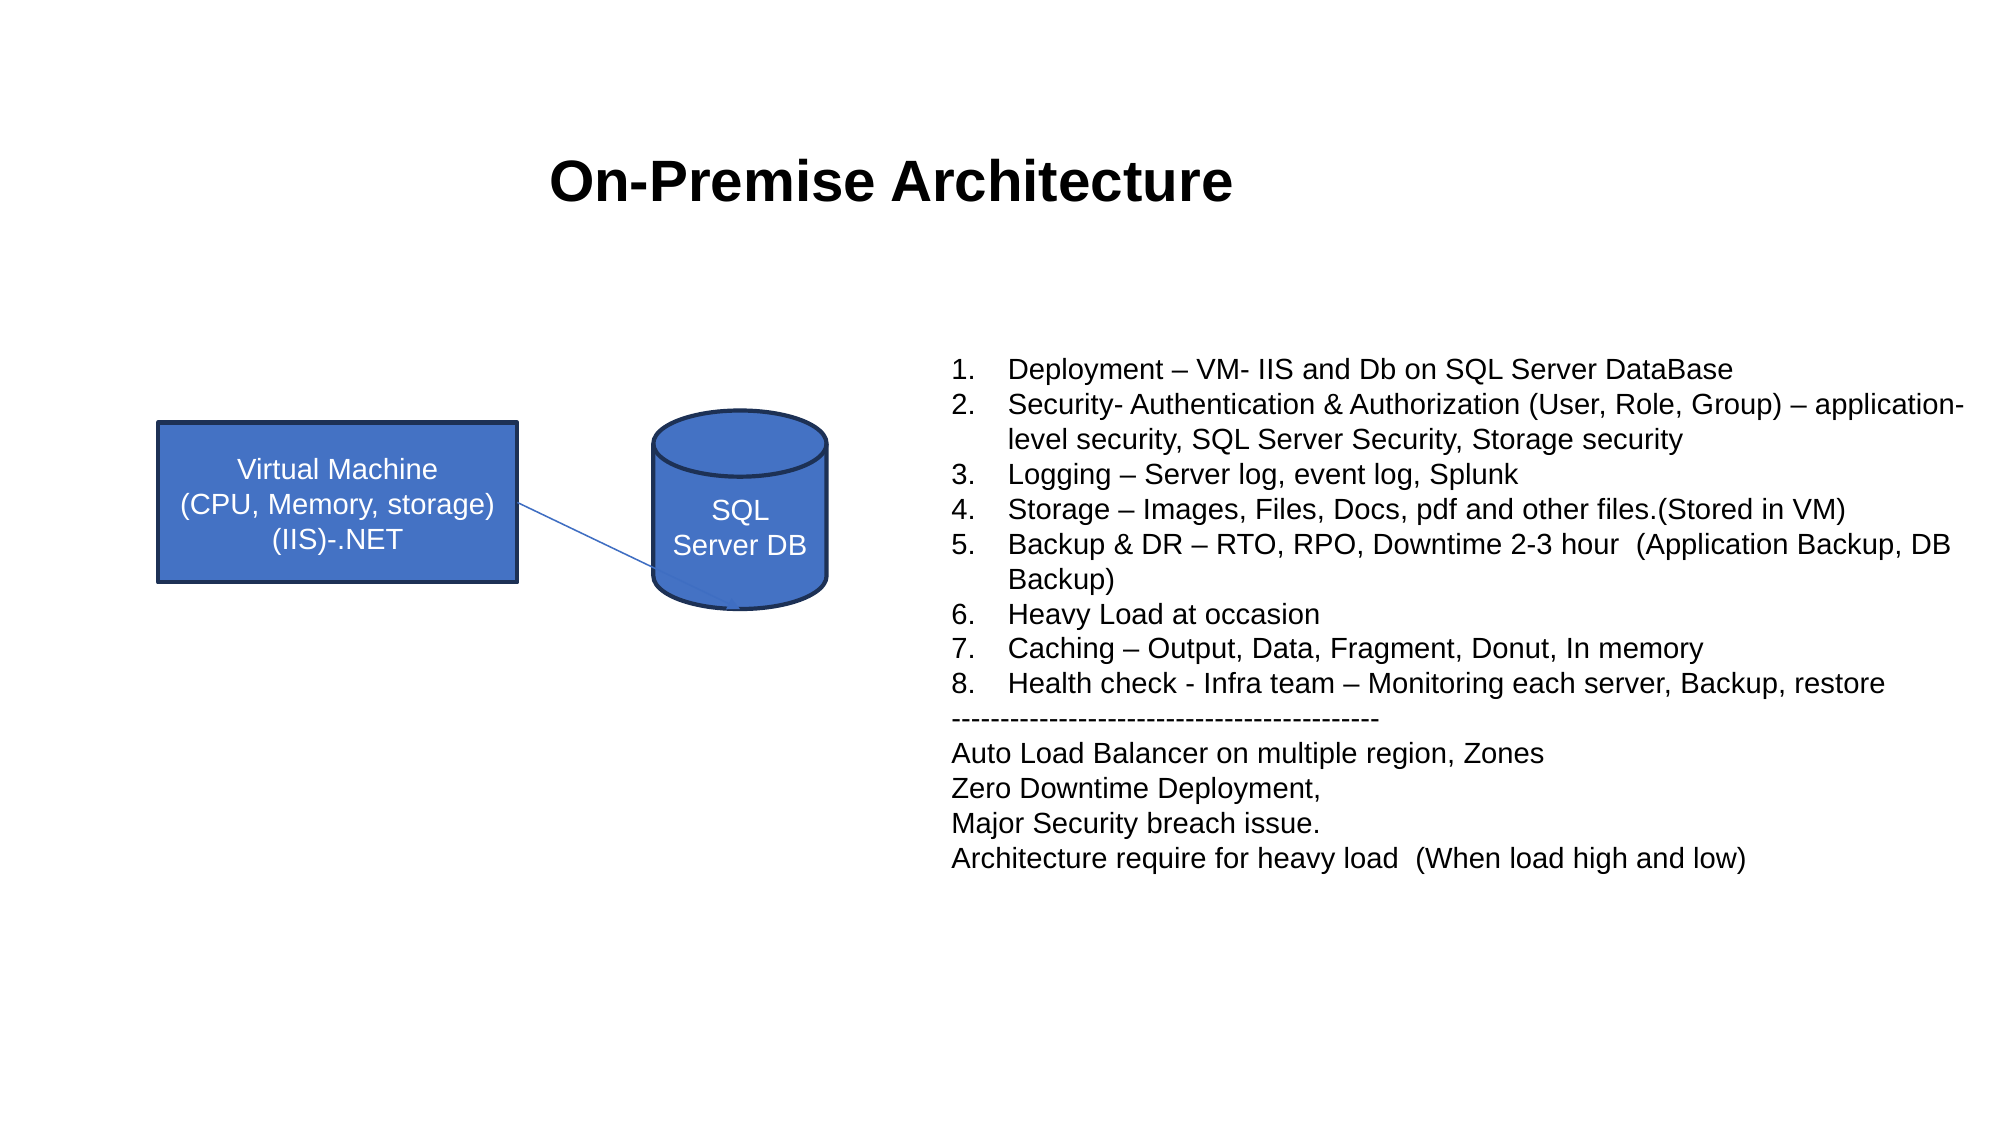

On-Premise Architecture
Deployment – VM- IIS and Db on SQL Server DataBase
Security- Authentication & Authorization (User, Role, Group) – application-level security, SQL Server Security, Storage security
Logging – Server log, event log, Splunk
Storage – Images, Files, Docs, pdf and other files.(Stored in VM)
Backup & DR – RTO, RPO, Downtime 2-3 hour  (Application Backup, DB Backup)
Heavy Load at occasion
Caching – Output, Data, Fragment, Donut, In memory
Health check - Infra team – Monitoring each server, Backup, restore
--------------------------------------------
Auto Load Balancer on multiple region, Zones
Zero Downtime Deployment,
Major Security breach issue.
Architecture require for heavy load  (When load high and low)
SQL Server DB
Virtual Machine
(CPU, Memory, storage)
(IIS)-.NET